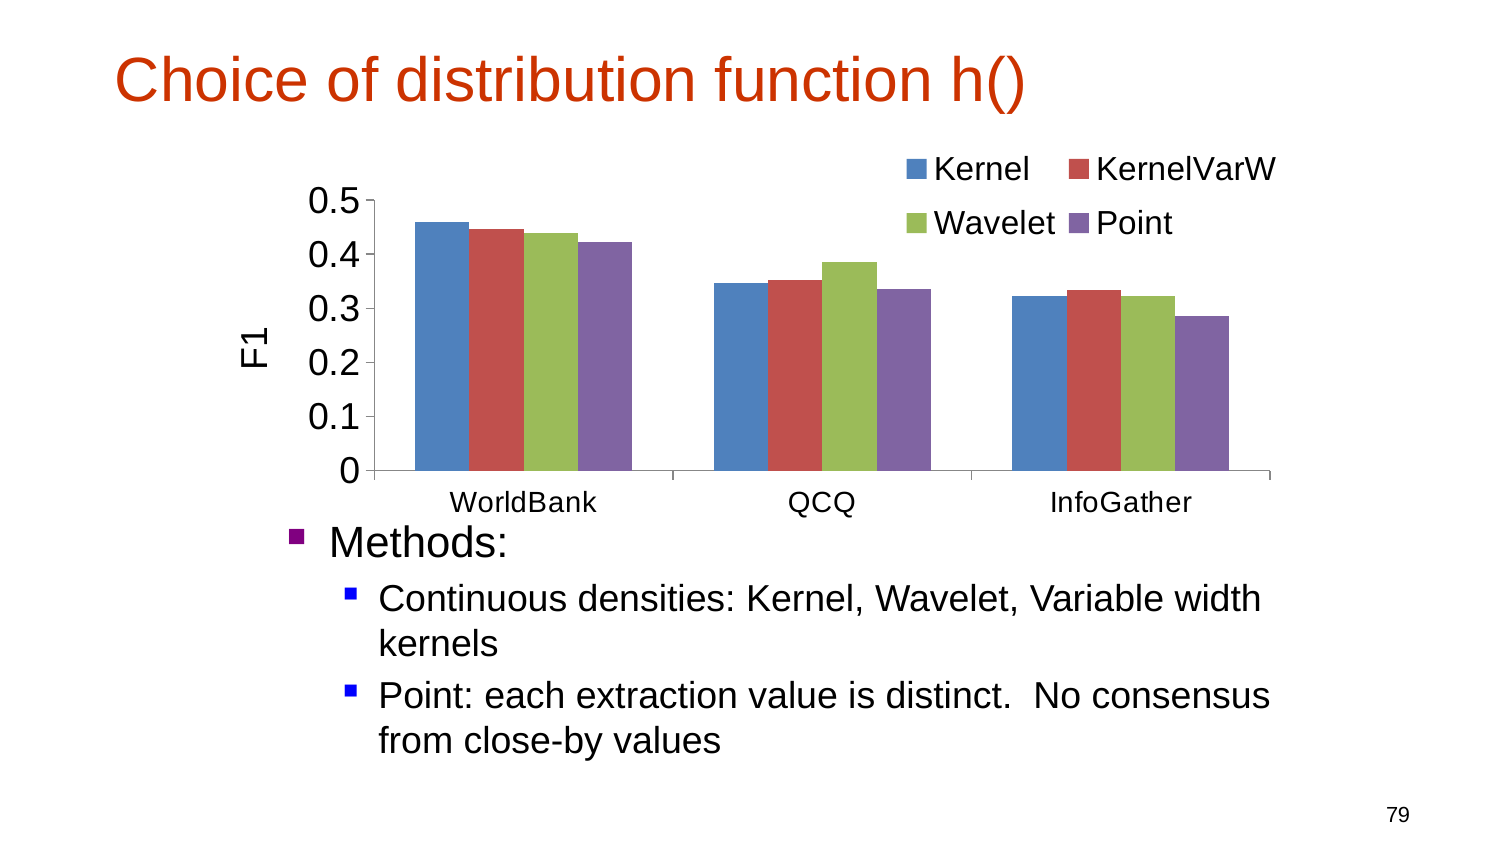

# Choice of distribution function h()

### Chart

| Category | Kernel | KernelVarW | Wavelet | Point |
|---|---|---|---|---|
| WorldBank | 0.45909706557674657 | 0.4464701210239828 | 0.43966786090051196 | 0.421879140809361 |
| QCQ | 0.34614527336107676 | 0.35169170119619775 | 0.3848993306792795 | 0.3356069648095304 |
| InfoGather | 0.32297612167117 | 0.3332602676315809 | 0.3227174885913848 | 0.28541803802109256 |
Methods:
Continuous densities: Kernel, Wavelet, Variable width kernels
Point: each extraction value is distinct.  No consensus from close-by values
79